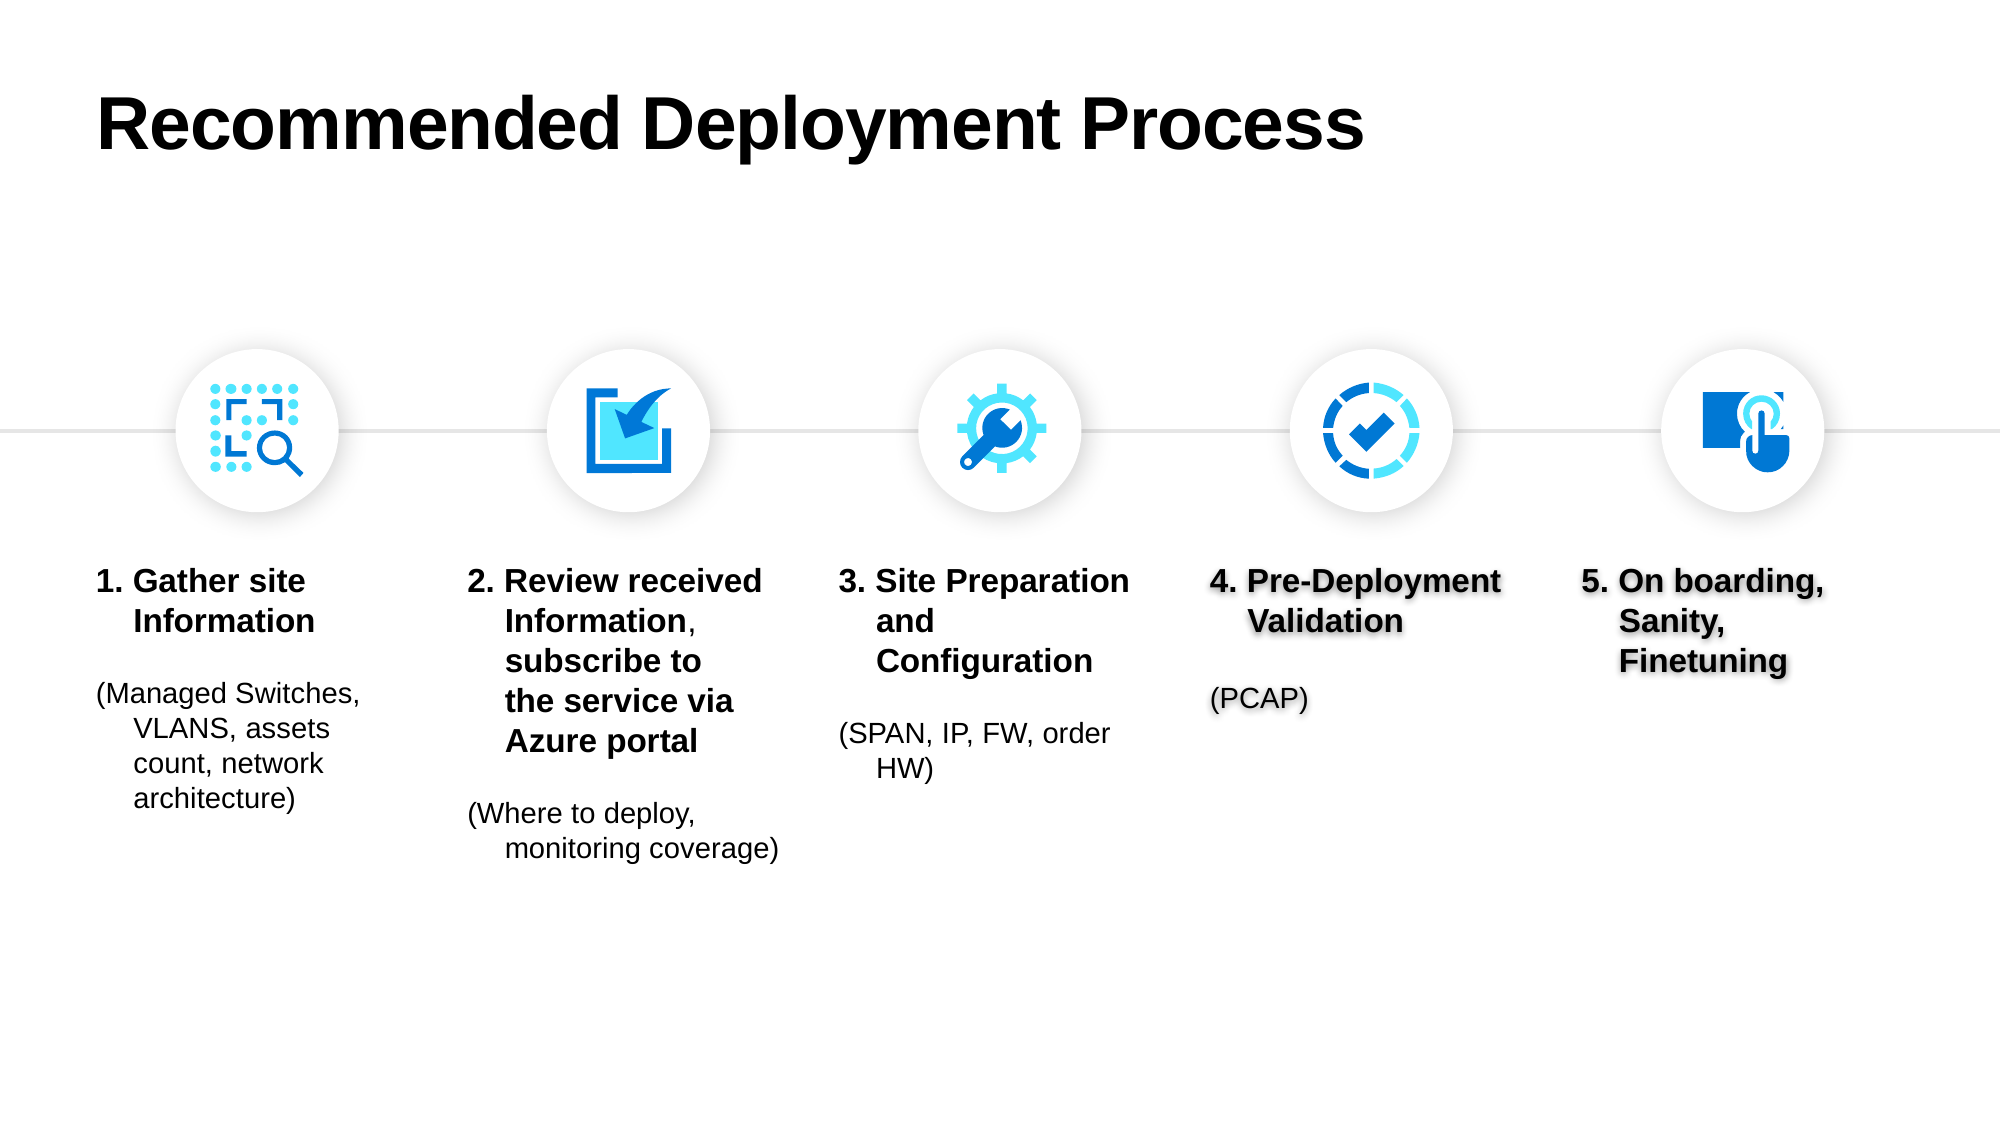

# Recommended Deployment Process

1. Gather site Information

(Managed Switches, VLANS, assets count, network architecture)
2. Review received Information, subscribe to
the service via
Azure portal

(Where to deploy, monitoring coverage)
3. Site Preparation
and Configuration

(SPAN, IP, FW, order HW)
4. Pre-Deployment Validation

(PCAP)
5. On boarding,
Sanity, Finetuning